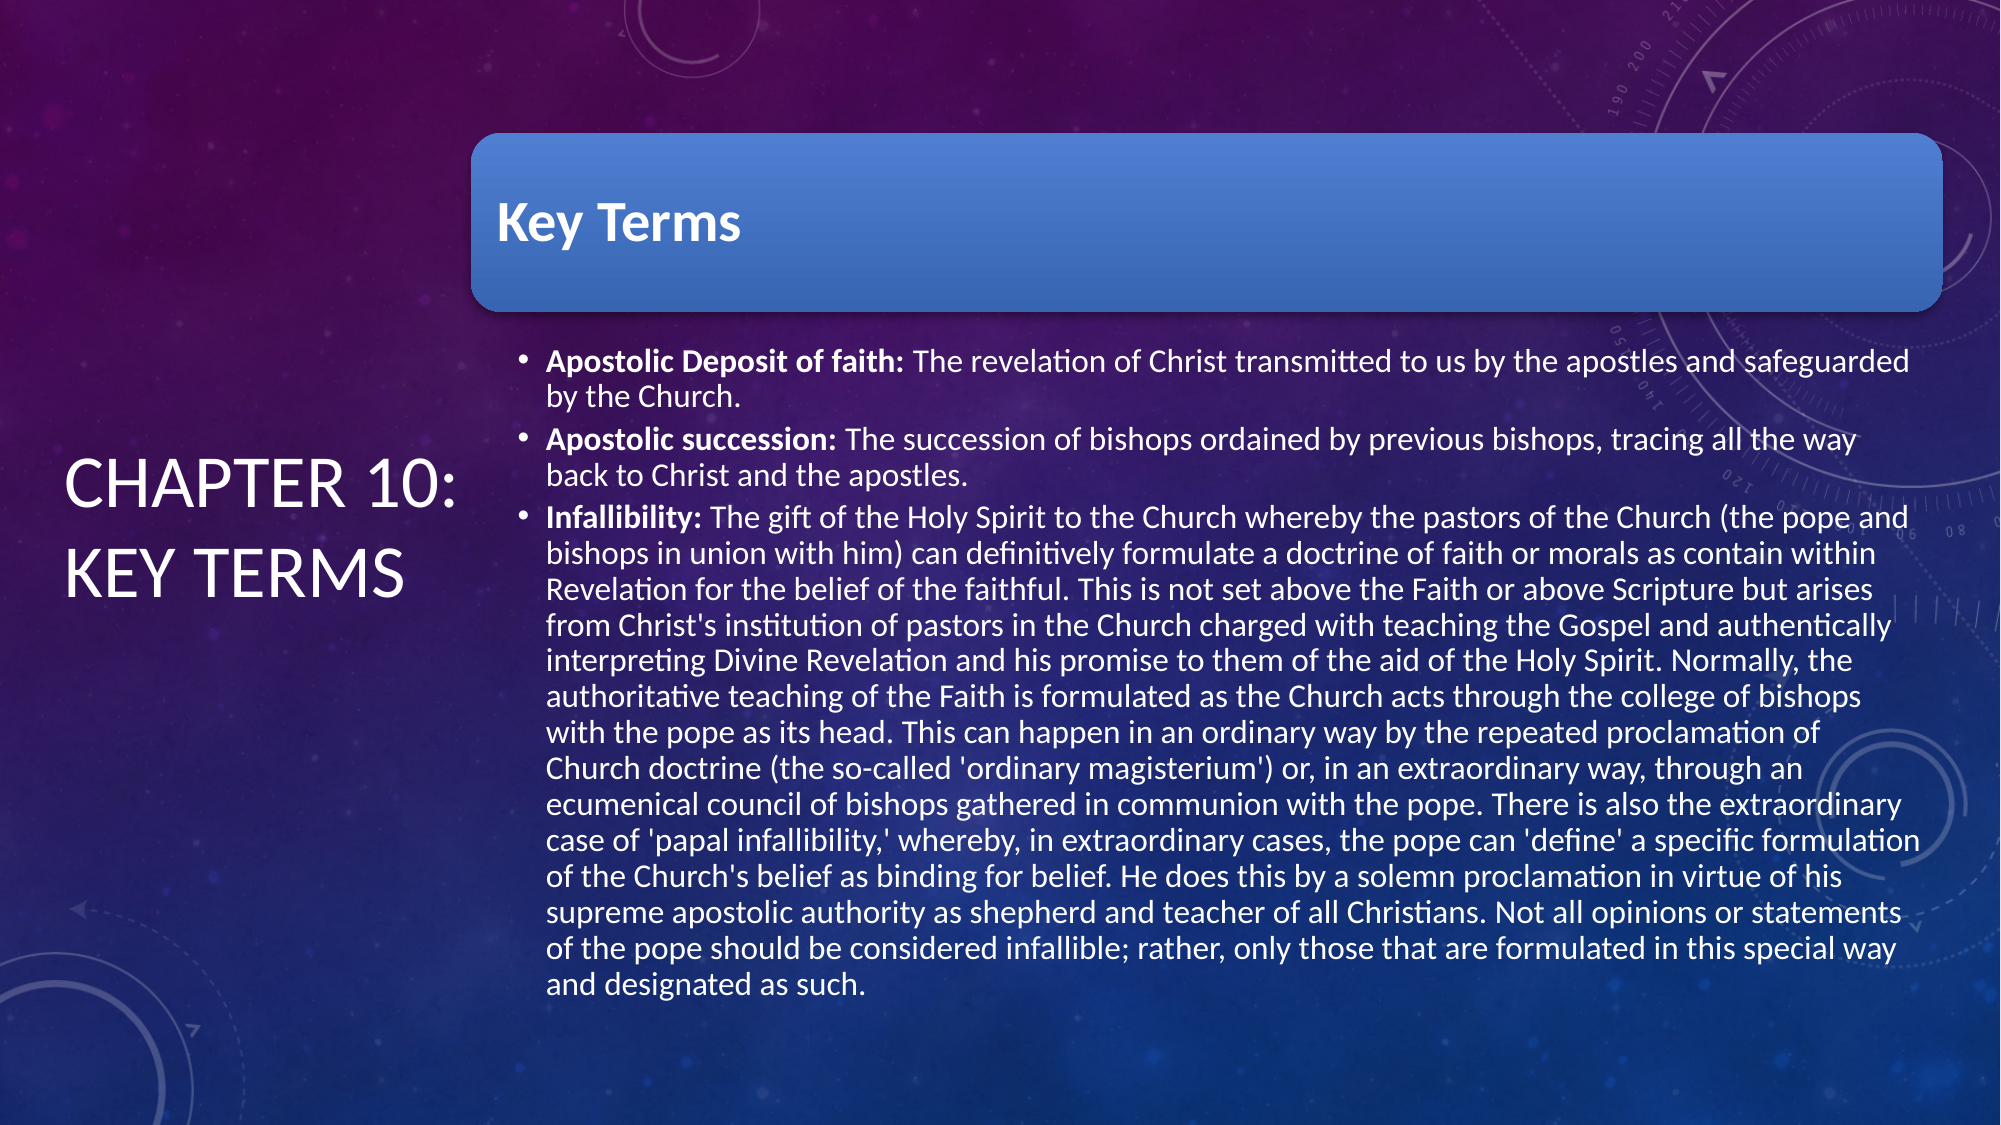

# Chapter 10: Key Terms

Key Terms
Apostolic Deposit of faith: The revelation of Christ transmitted to us by the apostles and safeguarded by the Church.
Apostolic succession: The succession of bishops ordained by previous bishops, tracing all the way back to Christ and the apostles.
Infallibility: The gift of the Holy Spirit to the Church whereby the pastors of the Church (the pope and bishops in union with him) can definitively formulate a doctrine of faith or morals as contain within Revelation for the belief of the faithful. This is not set above the Faith or above Scripture but arises from Christ's institution of pastors in the Church charged with teaching the Gospel and authentically interpreting Divine Revelation and his promise to them of the aid of the Holy Spirit. Normally, the authoritative teaching of the Faith is formulated as the Church acts through the college of bishops with the pope as its head. This can happen in an ordinary way by the repeated proclamation of Church doctrine (the so-called 'ordinary magisterium') or, in an extraordinary way, through an ecumenical council of bishops gathered in communion with the pope. There is also the extraordinary case of 'papal infallibility,' whereby, in extraordinary cases, the pope can 'define' a specific formulation of the Church's belief as binding for belief. He does this by a solemn proclamation in virtue of his supreme apostolic authority as shepherd and teacher of all Christians. Not all opinions or statements of the pope should be considered infallible; rather, only those that are formulated in this special way and designated as such.